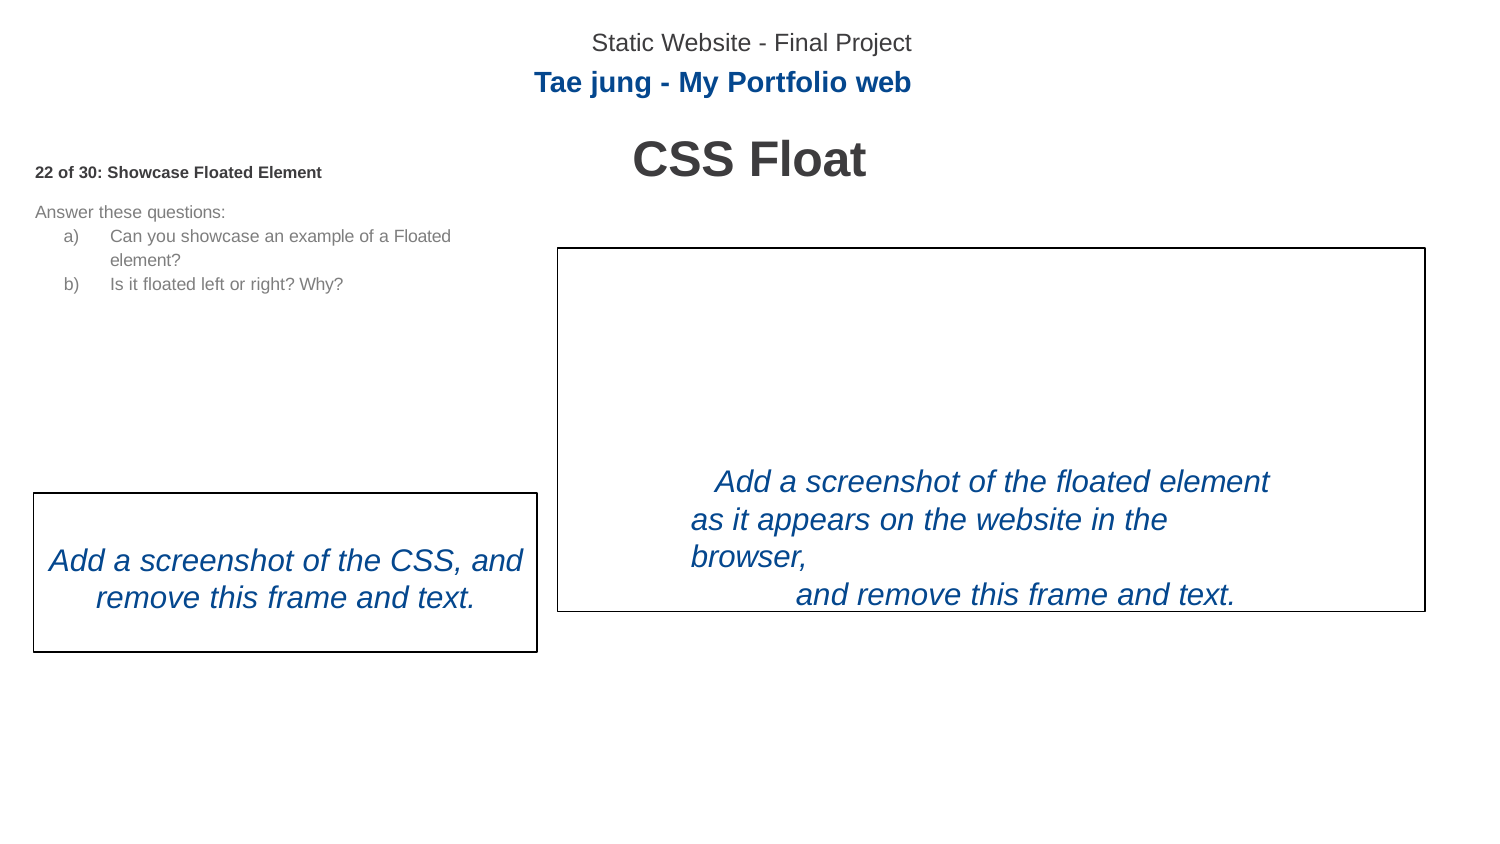

Static Website - Final Project
Tae jung - My Portfolio web
# CSS Float
22 of 30: Showcase Floated Element
Answer these questions:
Can you showcase an example of a Floated element?
Is it floated left or right? Why?

Add a screenshot of the floated element as it appears on the website in the browser,
and remove this frame and text.

Add a screenshot of the CSS, and remove this frame and text.